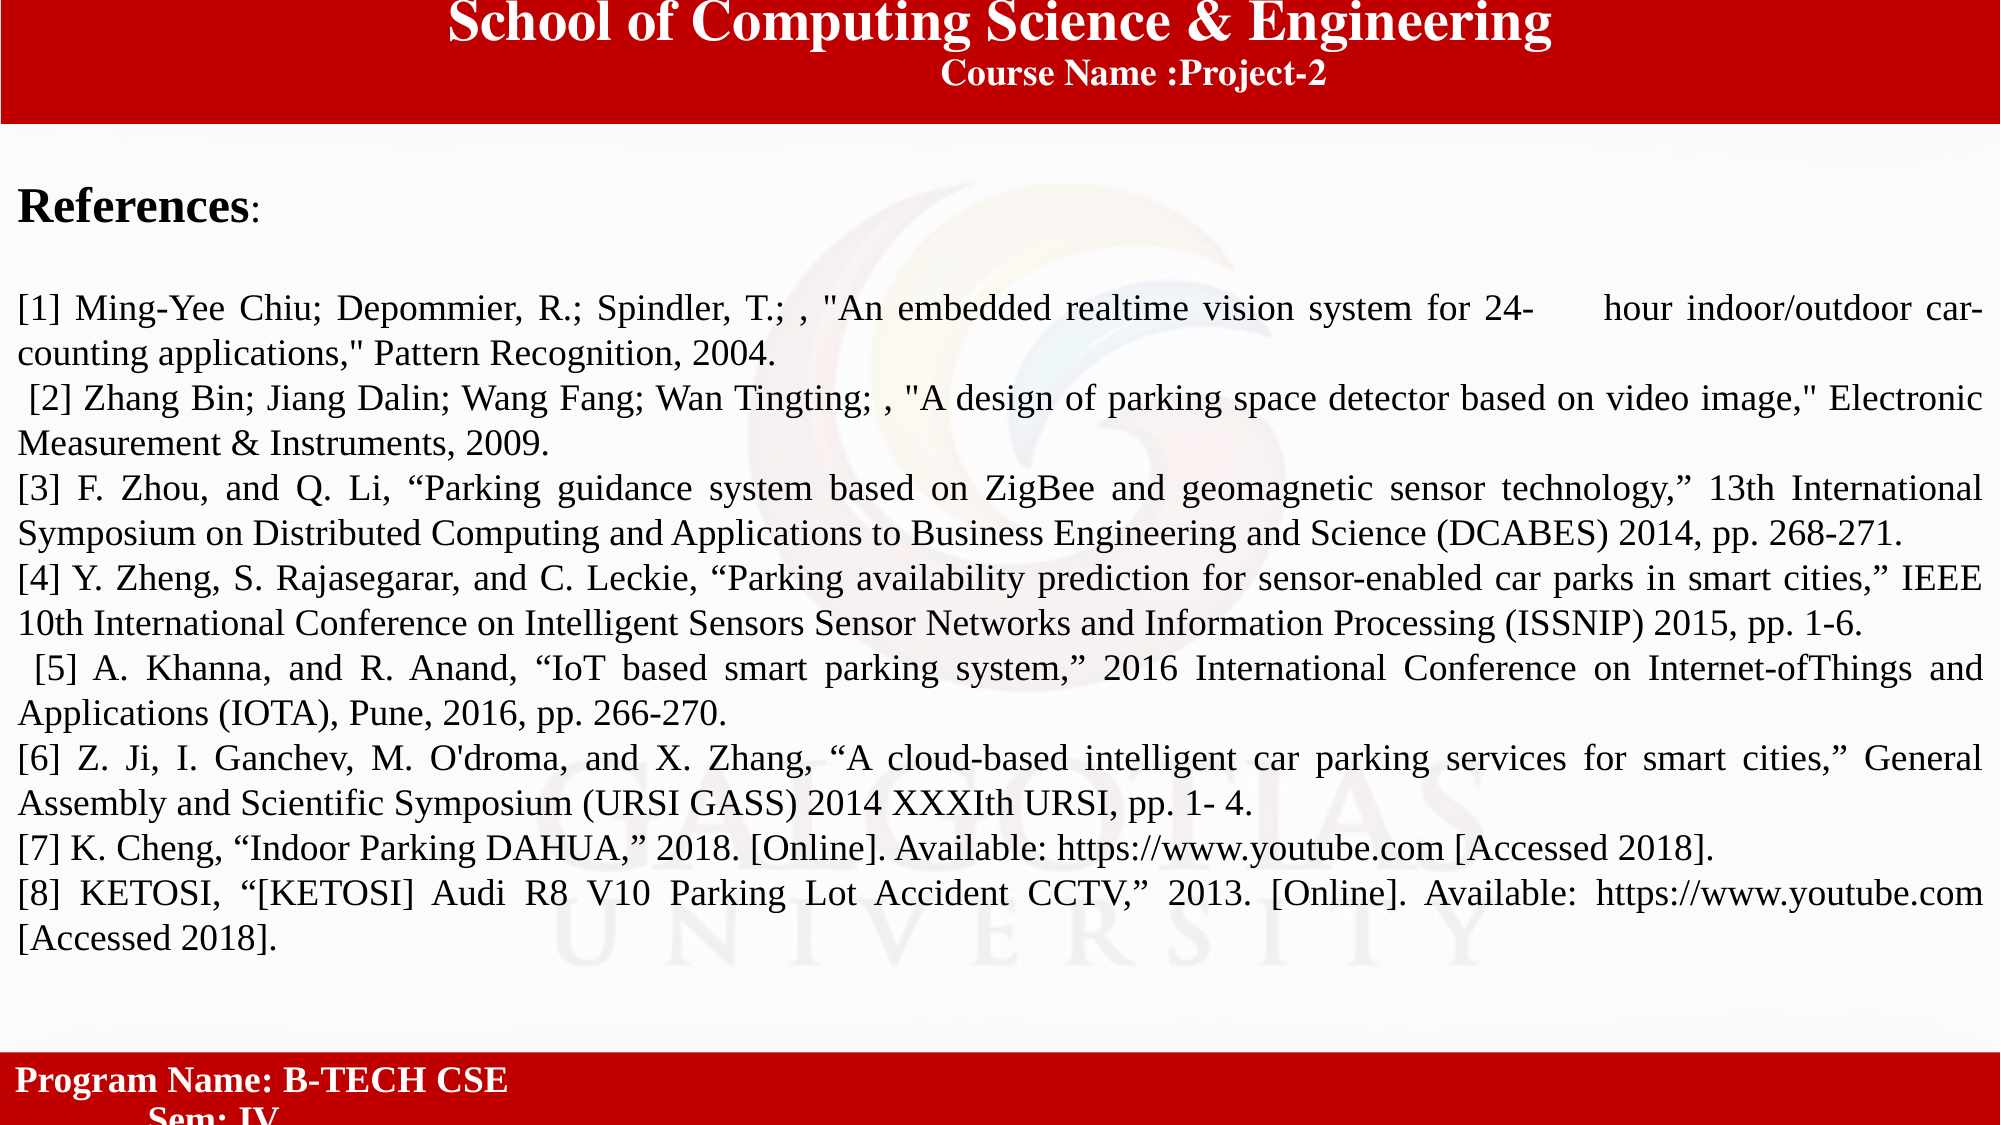

School of Computing Science & Engineering
                            Course Name :Project-2

References:

[1] Ming-Yee Chiu; Depommier, R.; Spindler, T.; , "An embedded realtime vision system for 24-     hour indoor/outdoor car-counting applications," Pattern Recognition, 2004.
 [2] Zhang Bin; Jiang Dalin; Wang Fang; Wan Tingting; , "A design of parking space detector based on video image," Electronic Measurement & Instruments, 2009.
[3] F. Zhou, and Q. Li, “Parking guidance system based on ZigBee and geomagnetic sensor technology,” 13th International Symposium on Distributed Computing and Applications to Business Engineering and Science (DCABES) 2014, pp. 268-271.
[4] Y. Zheng, S. Rajasegarar, and C. Leckie, “Parking availability prediction for sensor-enabled car parks in smart cities,” IEEE 10th International Conference on Intelligent Sensors Sensor Networks and Information Processing (ISSNIP) 2015, pp. 1-6.
 [5] A. Khanna, and R. Anand, “IoT based smart parking system,” 2016 International Conference on Internet-ofThings and Applications (IOTA), Pune, 2016, pp. 266-270.
[6] Z. Ji, I. Ganchev, M. O'droma, and X. Zhang, “A cloud-based intelligent car parking services for smart cities,” General Assembly and Scientific Symposium (URSI GASS) 2014 XXXIth URSI, pp. 1- 4.
[7] K. Cheng, “Indoor Parking DAHUA,” 2018. [Online]. Available: https://www.youtube.com [Accessed 2018].
[8] KETOSI, “[KETOSI] Audi R8 V10 Parking Lot Accident CCTV,” 2013. [Online]. Available: https://www.youtube.com [Accessed 2018].

Program Name: B-TECH CSE 	                                                                                                                                                               Sem: IV